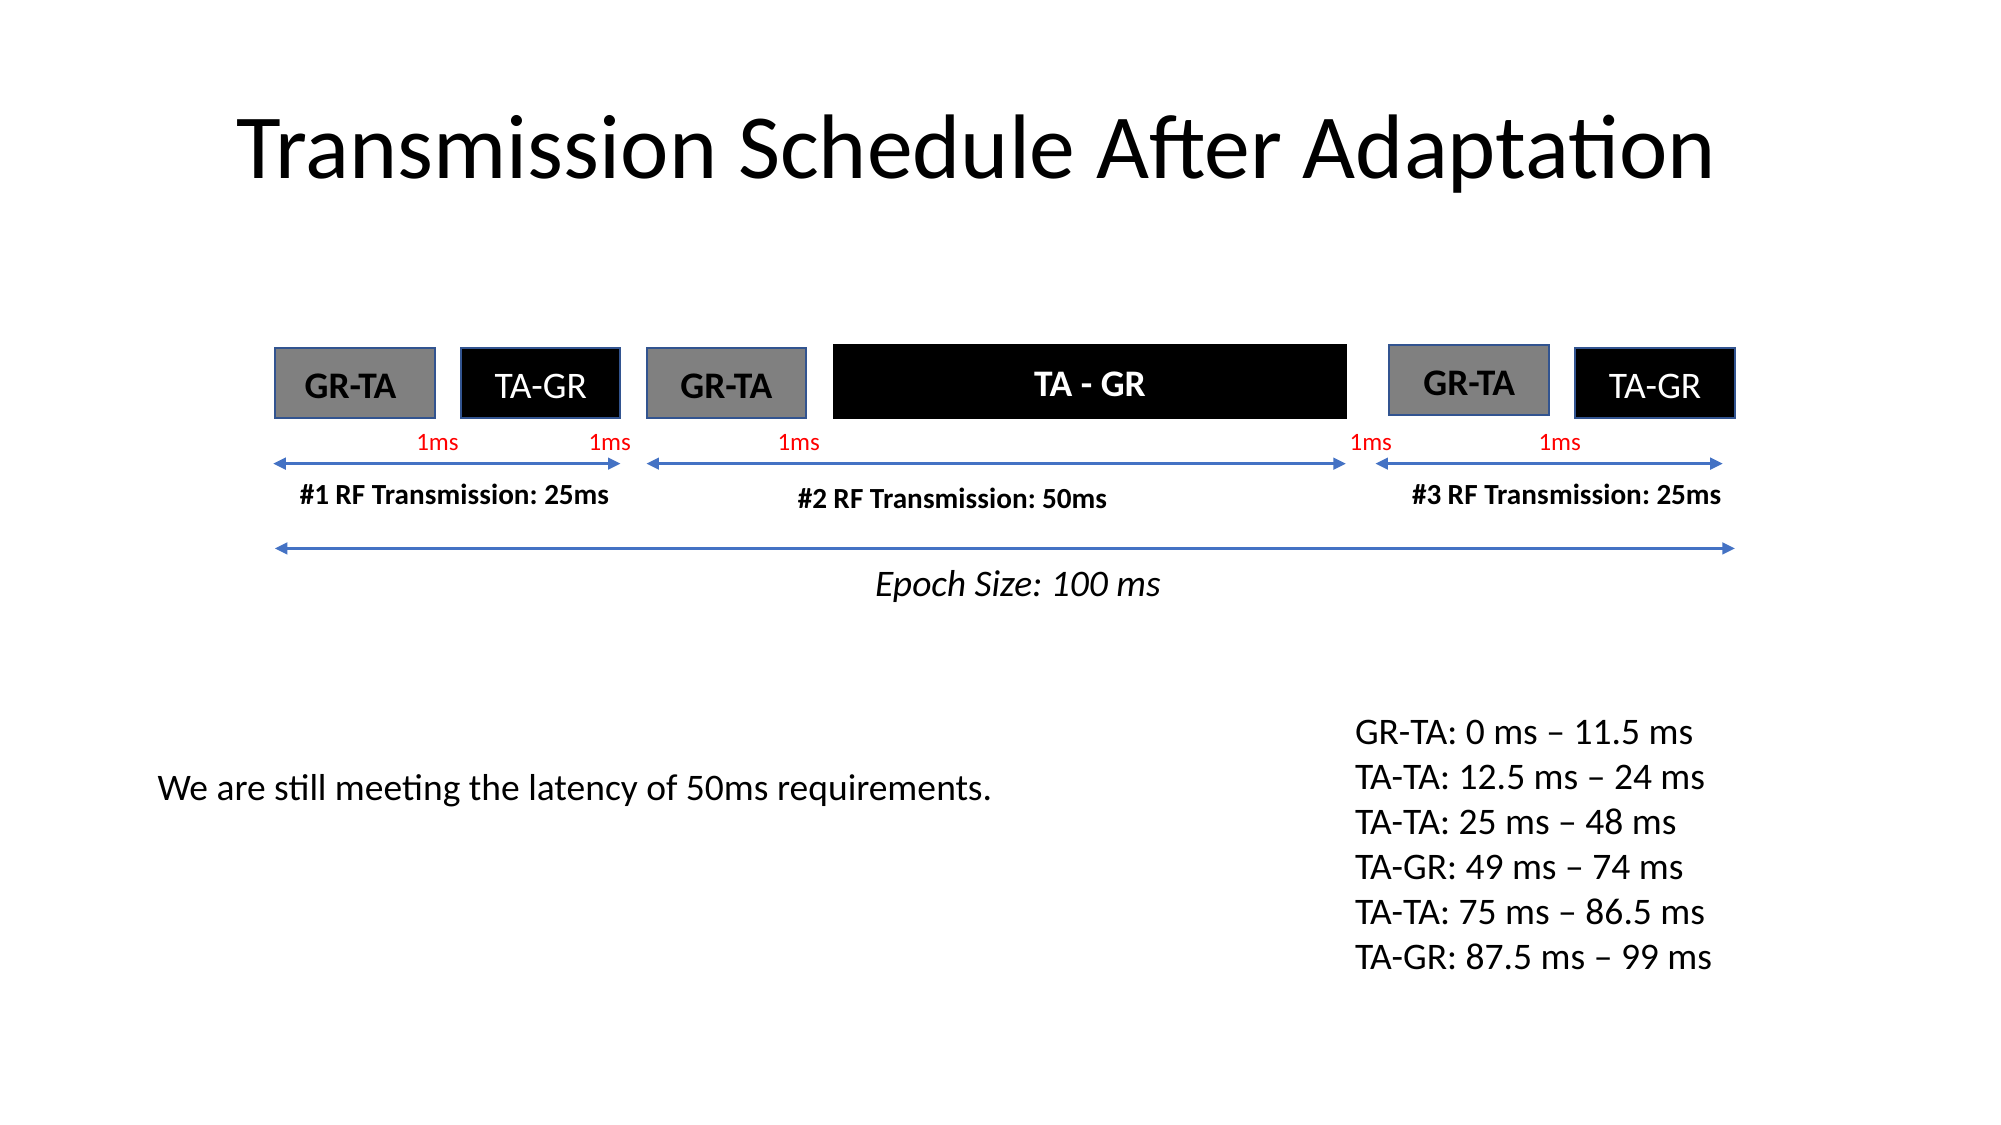

# Transmission Schedule After Adaptation
TA - GR
GR-TA
GR-TA
TA-GR
GR-TA
TA-GR
1ms
1ms
1ms
1ms
1ms
#1 RF Transmission: 25ms
#3 RF Transmission: 25ms
#2 RF Transmission: 50ms
Epoch Size: 100 ms
GR-TA: 0 ms – 11.5 ms
TA-TA: 12.5 ms – 24 ms
TA-TA: 25 ms – 48 ms
TA-GR: 49 ms – 74 ms
TA-TA: 75 ms – 86.5 ms
TA-GR: 87.5 ms – 99 ms
We are still meeting the latency of 50ms requirements.